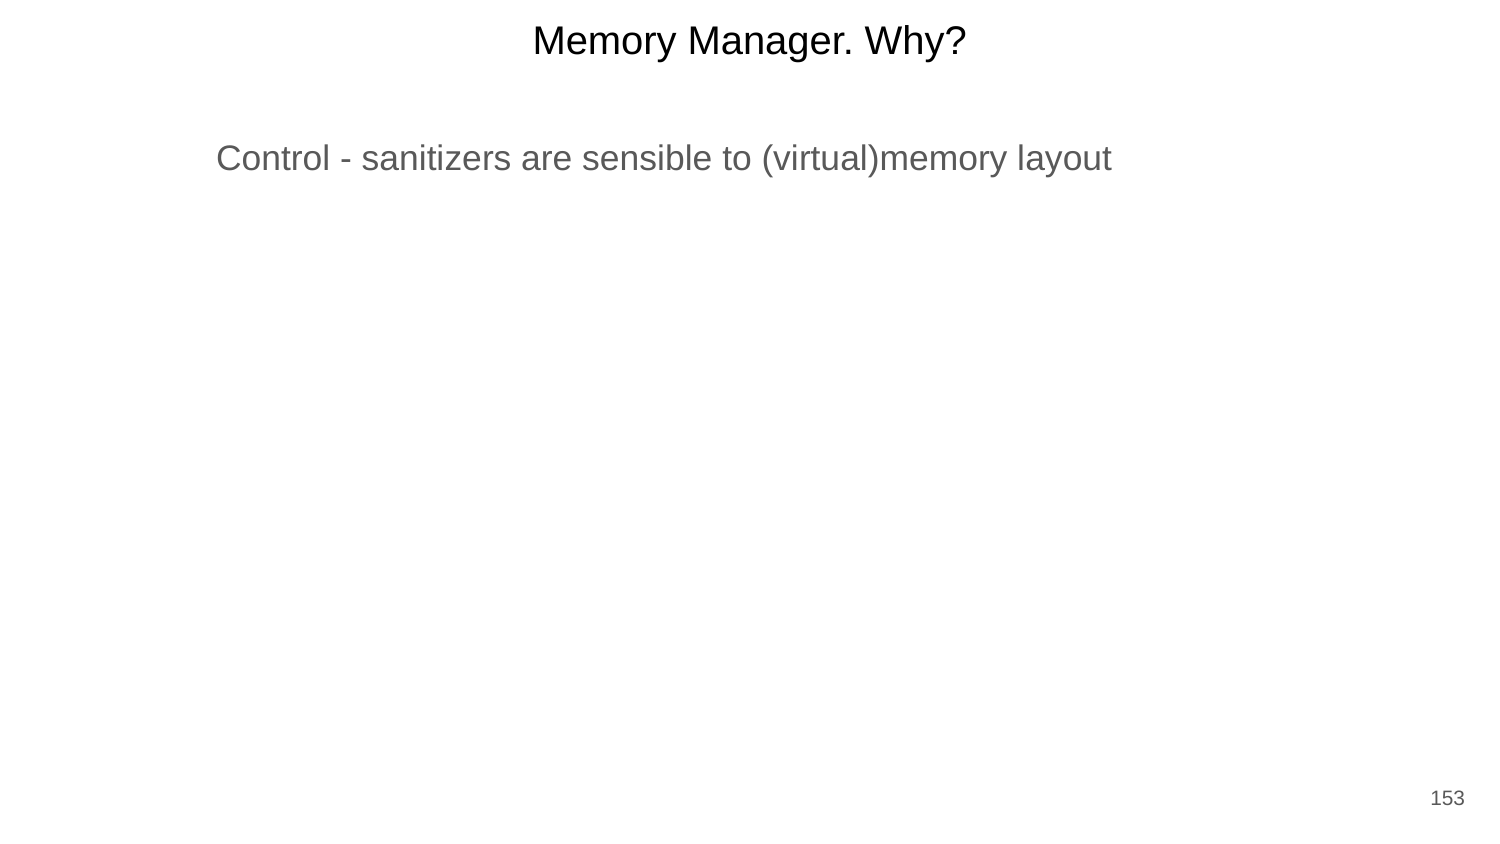

Memory Manager. Why?

	Control - sanitizers are sensible to (virtual)memory layout

153